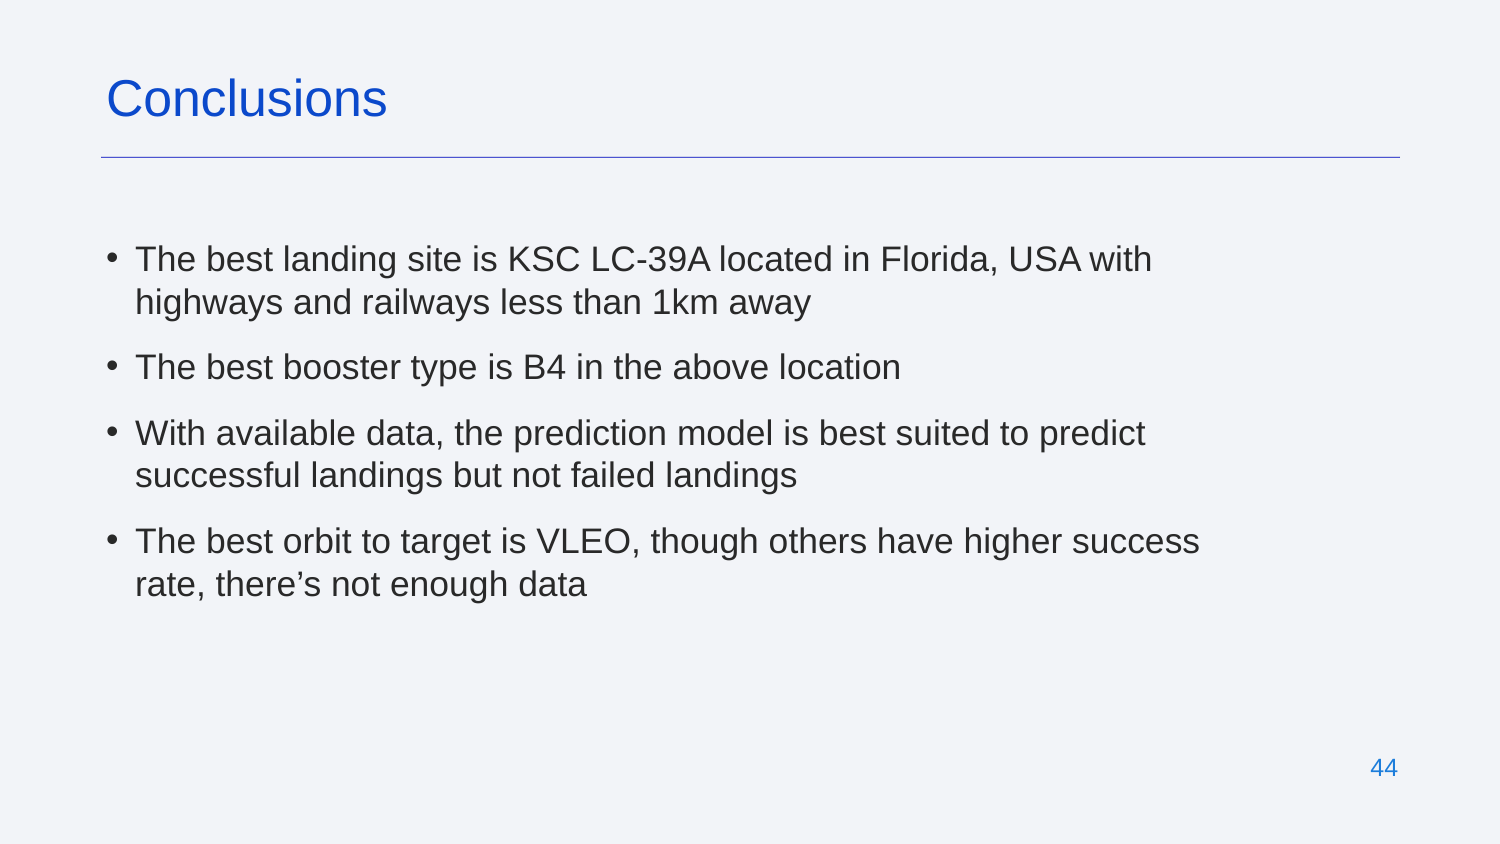

Conclusions
# The best landing site is KSC LC-39A located in Florida, USA with highways and railways less than 1km away
The best booster type is B4 in the above location
With available data, the prediction model is best suited to predict successful landings but not failed landings
The best orbit to target is VLEO, though others have higher success rate, there’s not enough data
44